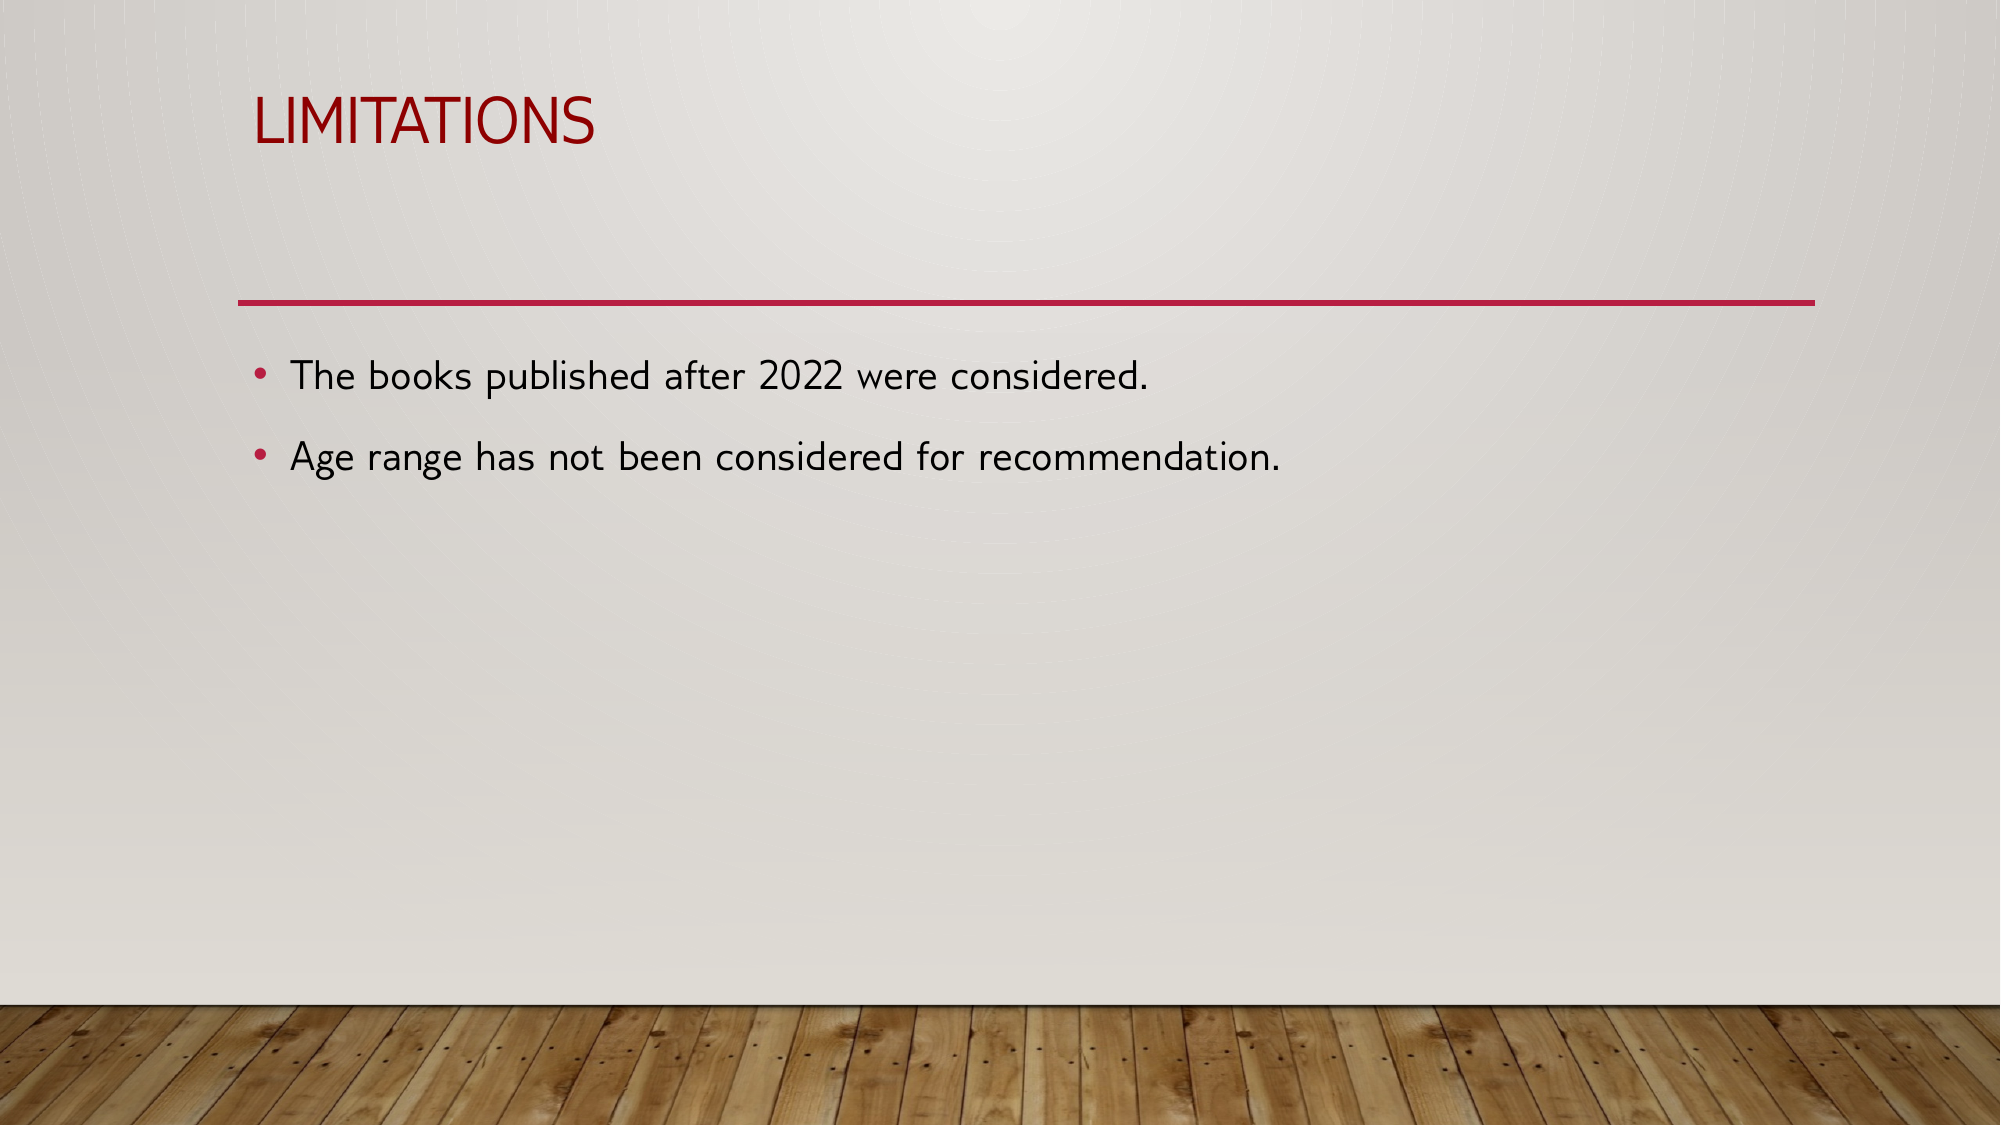

# limitations
The books published after 2022 were considered.
Age range has not been considered for recommendation.